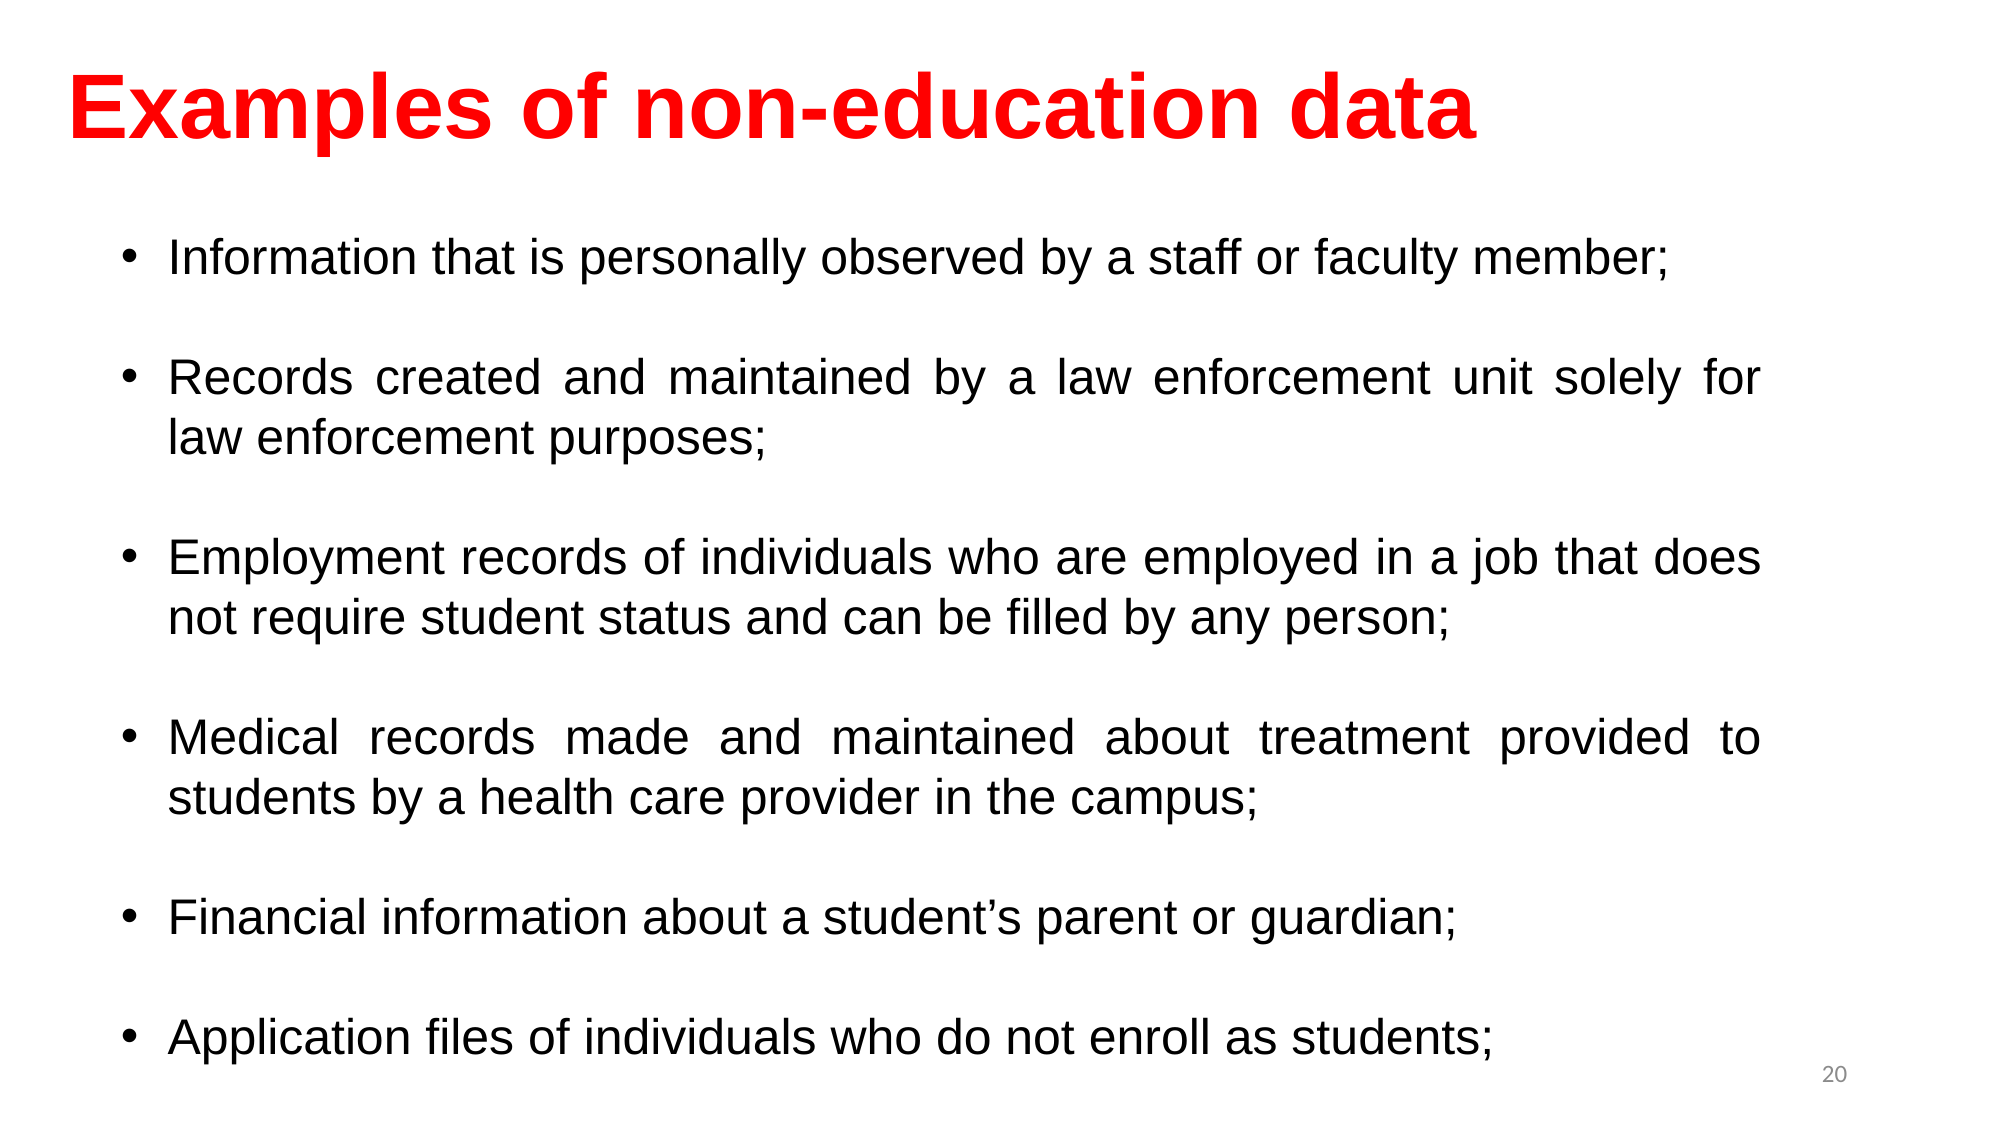

# Examples of non-education data
Information that is personally observed by a staff or faculty member;

Records created and maintained by a law enforcement unit solely for law enforcement purposes;

Employment records of individuals who are employed in a job that does not require student status and can be filled by any person;

Medical records made and maintained about treatment provided to students by a health care provider in the campus;

Financial information about a student’s parent or guardian;

Application files of individuals who do not enroll as students;
20